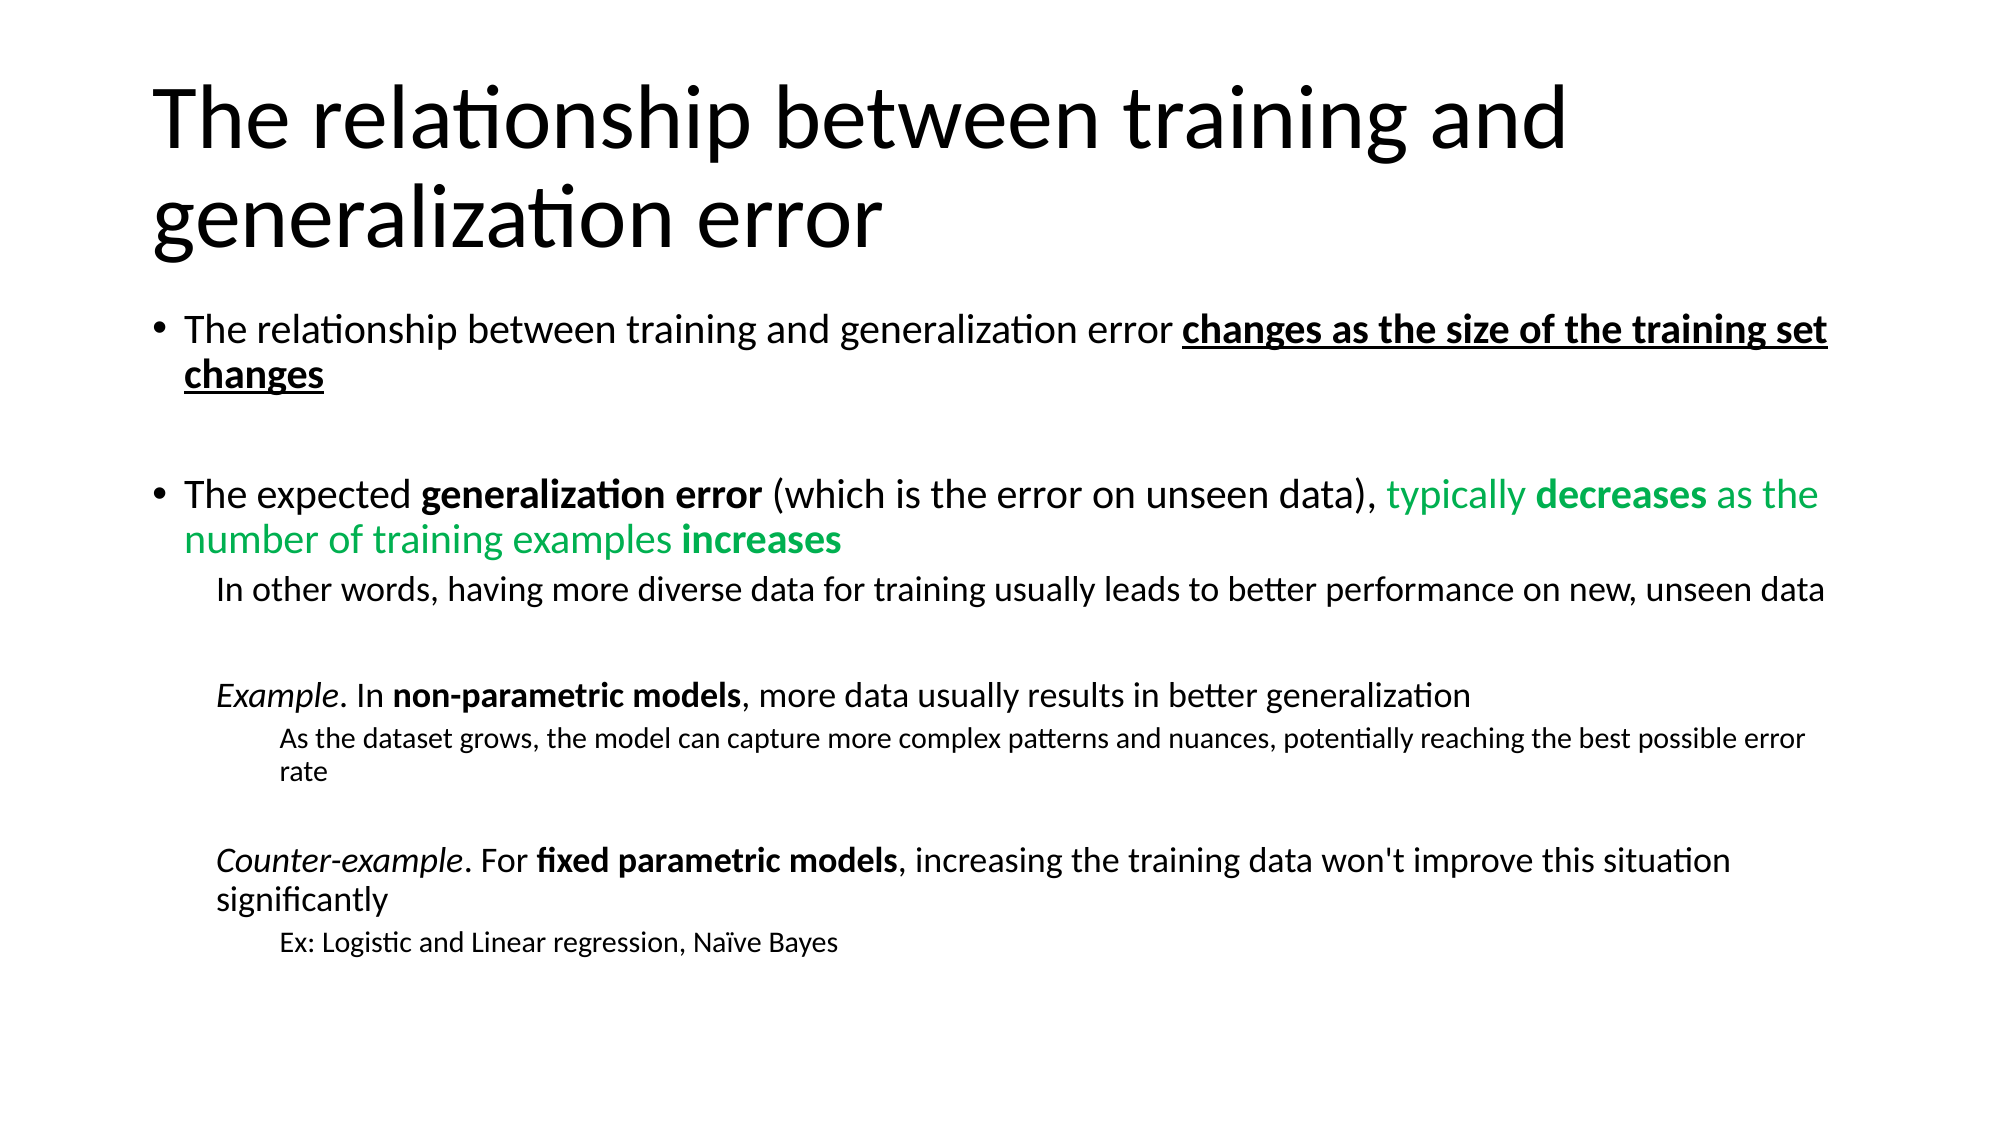

# The relationship between training and generalization error
The relationship between training and generalization error changes as the size of the training set changes

The expected generalization error (which is the error on unseen data), typically decreases as the number of training examples increases
In other words, having more diverse data for training usually leads to better performance on new, unseen data

Example. In non-parametric models, more data usually results in better generalization
As the dataset grows, the model can capture more complex patterns and nuances, potentially reaching the best possible error rate

Counter-example. For fixed parametric models, increasing the training data won't improve this situation significantly
Ex: Logistic and Linear regression, Naïve Bayes